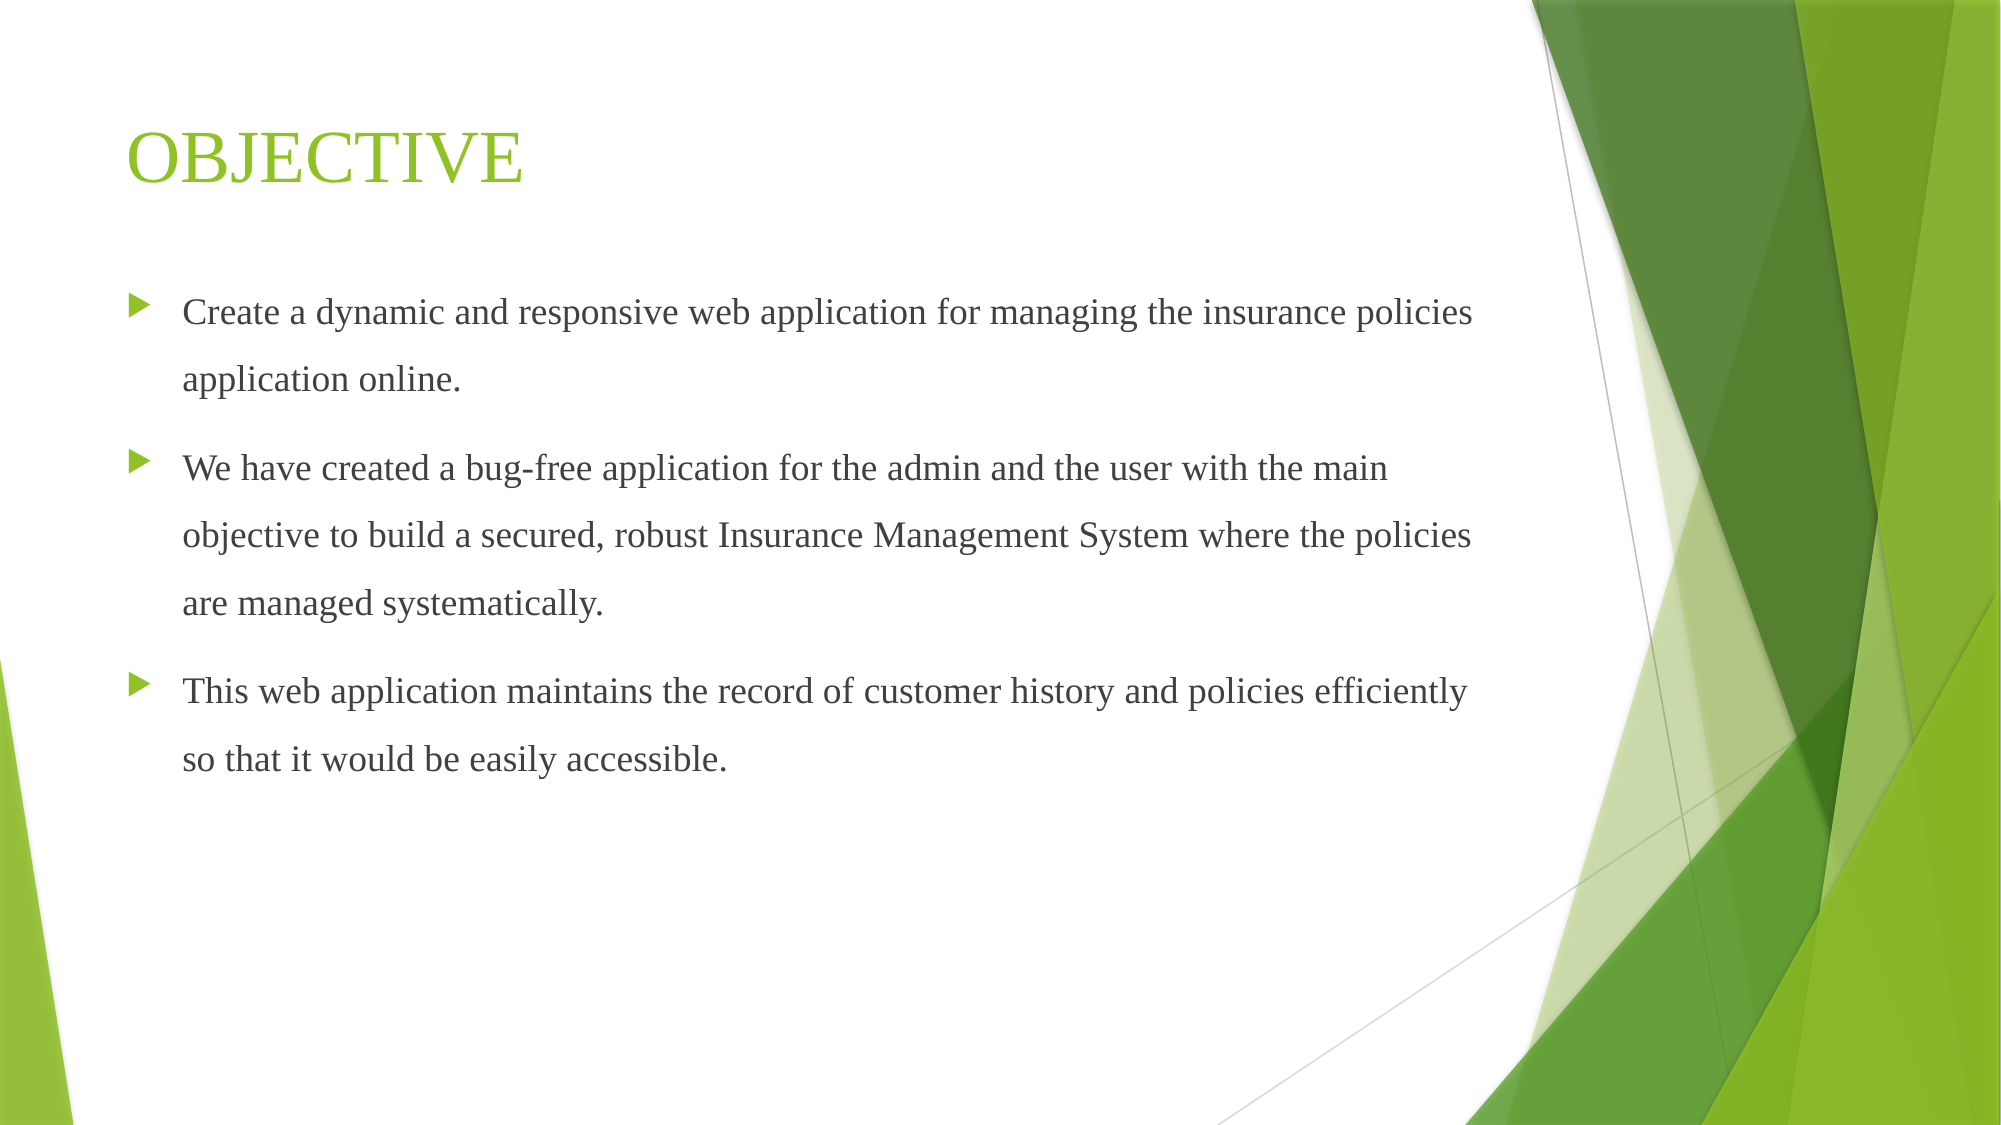

# OBJECTIVE
Create a dynamic and responsive web application for managing the insurance policies application online.
We have created a bug-free application for the admin and the user with the main objective to build a secured, robust Insurance Management System where the policies are managed systematically.
This web application maintains the record of customer history and policies efficiently so that it would be easily accessible.